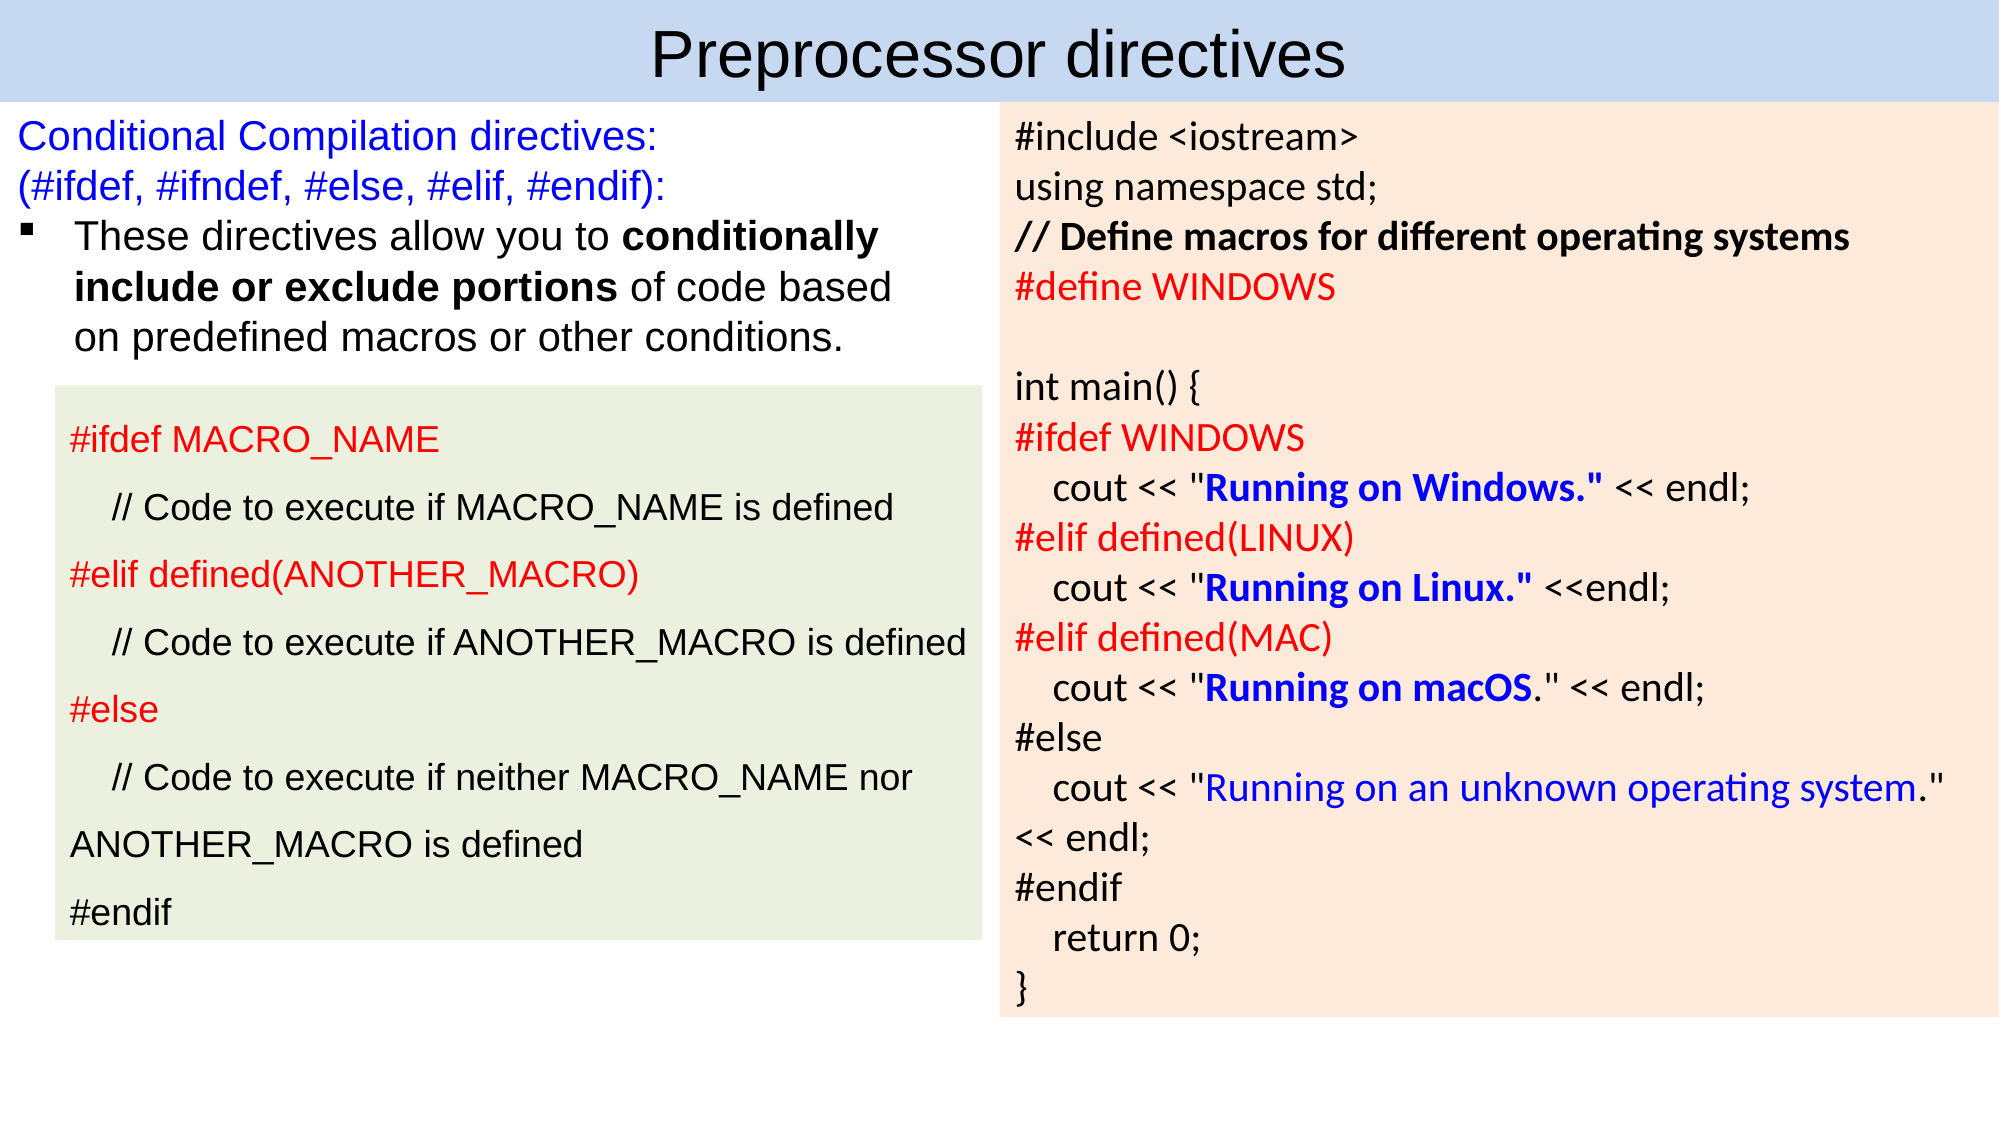

# Preprocessor directives
Conditional Compilation directives:
(#ifdef, #ifndef, #else, #elif, #endif):
These directives allow you to conditionally include or exclude portions of code based on predefined macros or other conditions.

#include <iostream>
using namespace std;
// Define macros for different operating systems
#define WINDOWS

int main() {
#ifdef WINDOWS
    cout << "Running on Windows." << endl;
#elif defined(LINUX)
    cout << "Running on Linux." <<endl;
#elif defined(MAC)
    cout << "Running on macOS." << endl;
#else
    cout << "Running on an unknown operating system." << endl;
#endif
    return 0;
}
#ifdef MACRO_NAME
    // Code to execute if MACRO_NAME is defined
#elif defined(ANOTHER_MACRO)
    // Code to execute if ANOTHER_MACRO is defined
#else
    // Code to execute if neither MACRO_NAME nor ANOTHER_MACRO is defined
#endif